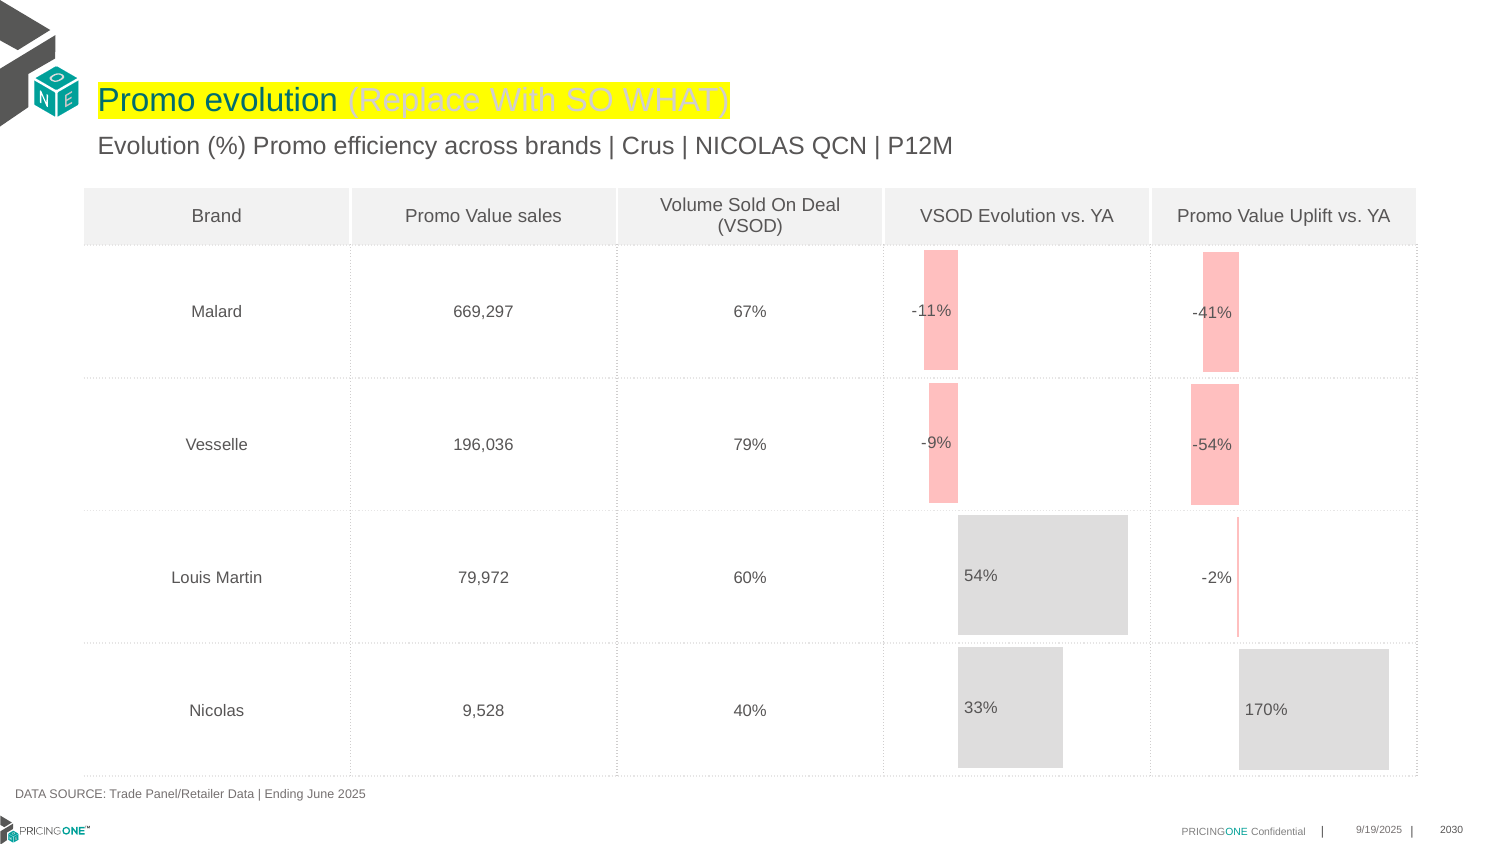

# Promo evolution (Replace With SO WHAT)
Evolution (%) Promo efficiency across brands | Crus | NICOLAS QCN | P12M
| Brand | Promo Value sales | Volume Sold On Deal (VSOD) | VSOD Evolution vs. YA | Promo Value Uplift vs. YA |
| --- | --- | --- | --- | --- |
| Malard | 669,297 | 67% |  |  |
| Vesselle | 196,036 | 79% |  |  |
| Louis Martin | 79,972 | 60% |  |  |
| Nicolas | 9,528 | 40% |  |  |

### Chart

| Category | VSOD Evaluation vs YA |
|---|---|
| Malard | -0.10699999999999998 |
| Vesselle | -0.09199999999999997 |
| Louis Martin | 0.538 |
| Nicolas | 0.33299999999999996 |

### Chart

| Category | Promo Value Uplift vs YA |
|---|---|
| Malard | -0.41155808625632273 |
| Vesselle | -0.538327667250556 |
| Louis Martin | -0.01839171985348531 |
| Nicolas | 1.7048286051232453 |
DATA SOURCE: Trade Panel/Retailer Data | Ending June 2025

9/19/2025
2030